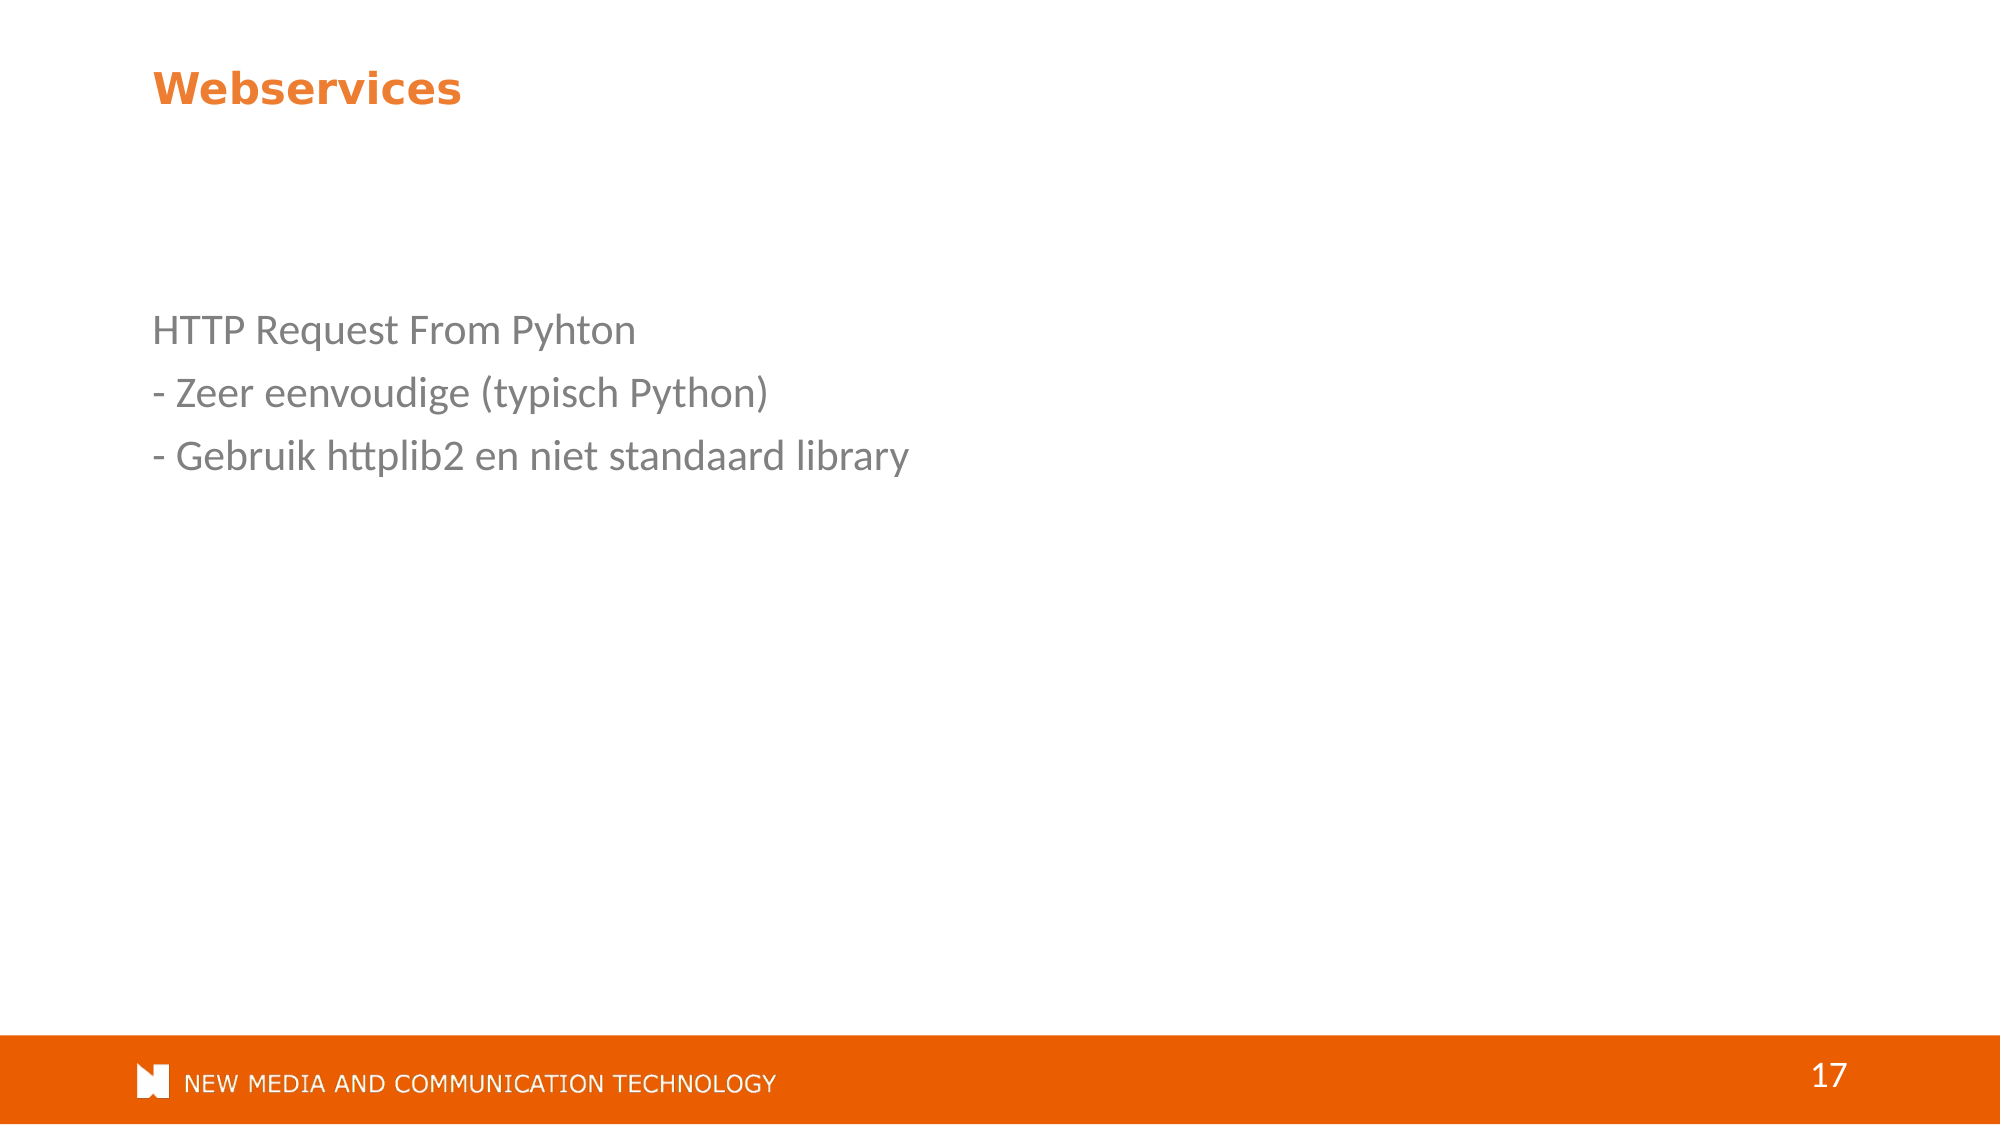

# Webservices
HTTP Request From Pyhton
- Zeer eenvoudige (typisch Python)
- Gebruik httplib2 en niet standaard library
17